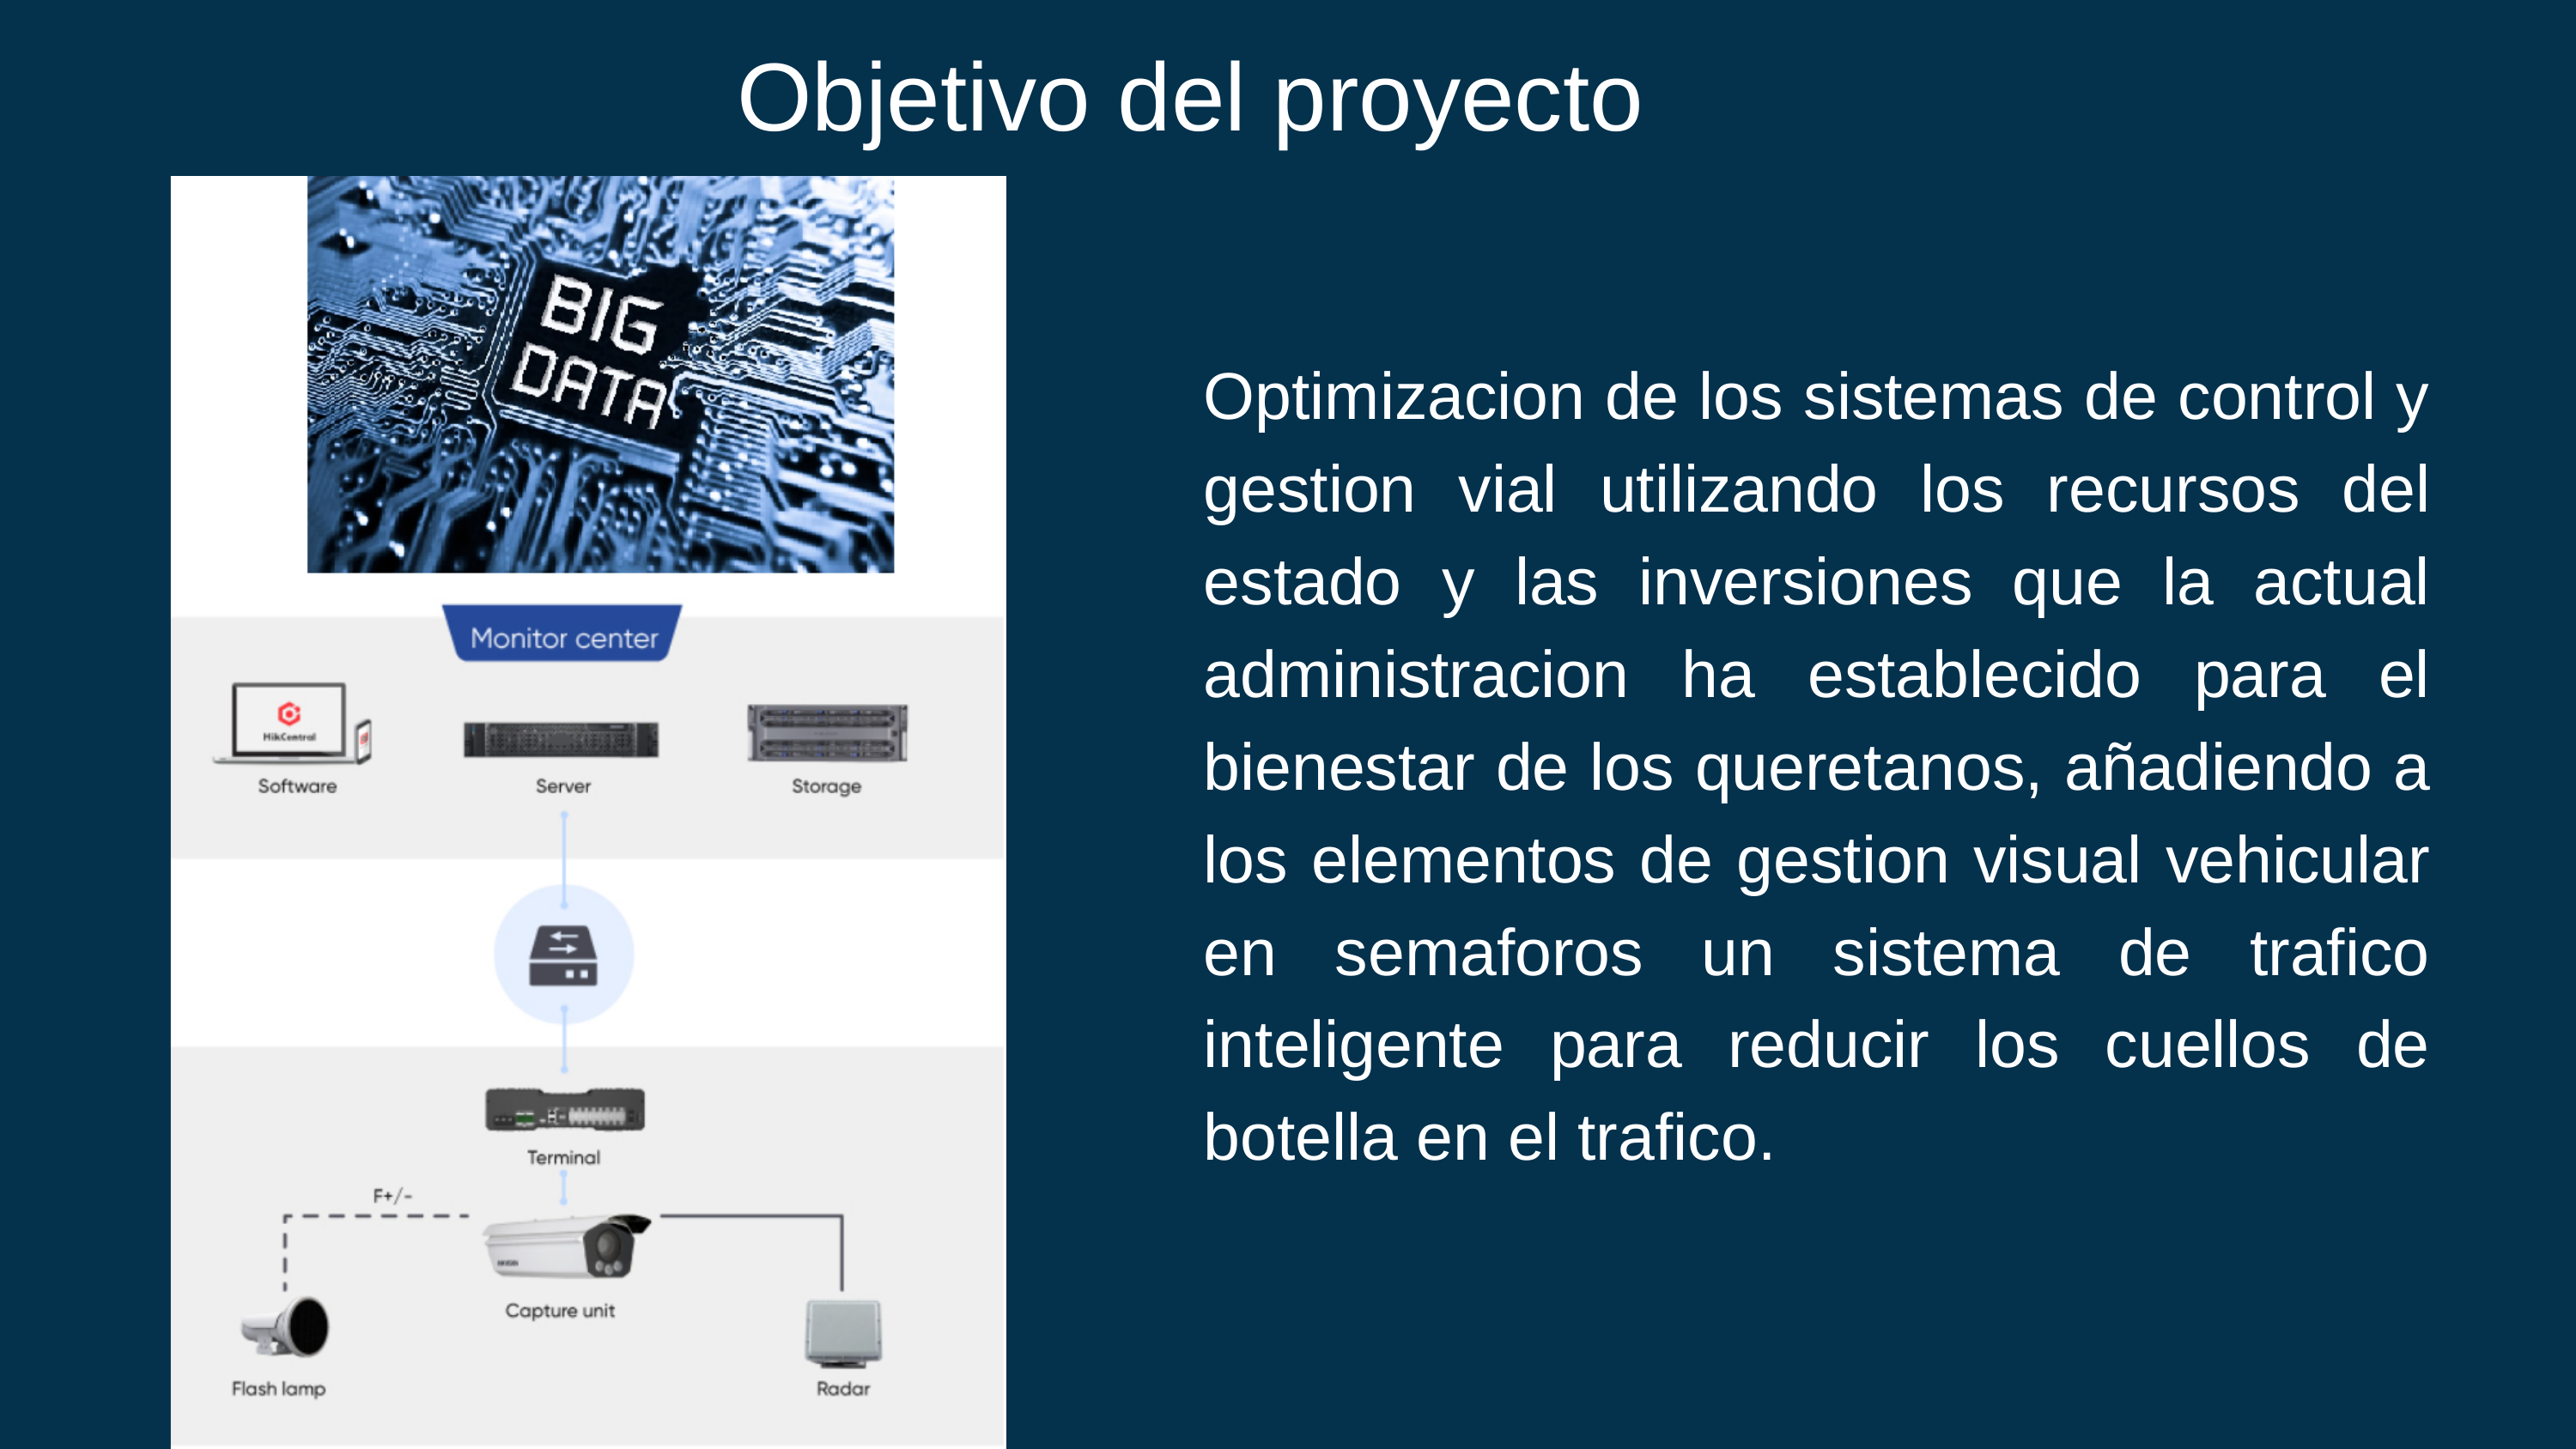

Objetivo del proyecto

Optimizacion de los sistemas de control y gestion vial utilizando los recursos del estado y las inversiones que la actual administracion ha establecido para el bienestar de los queretanos, añadiendo a los elementos de gestion visual vehicular en semaforos un sistema de trafico inteligente para reducir los cuellos de botella en el trafico.